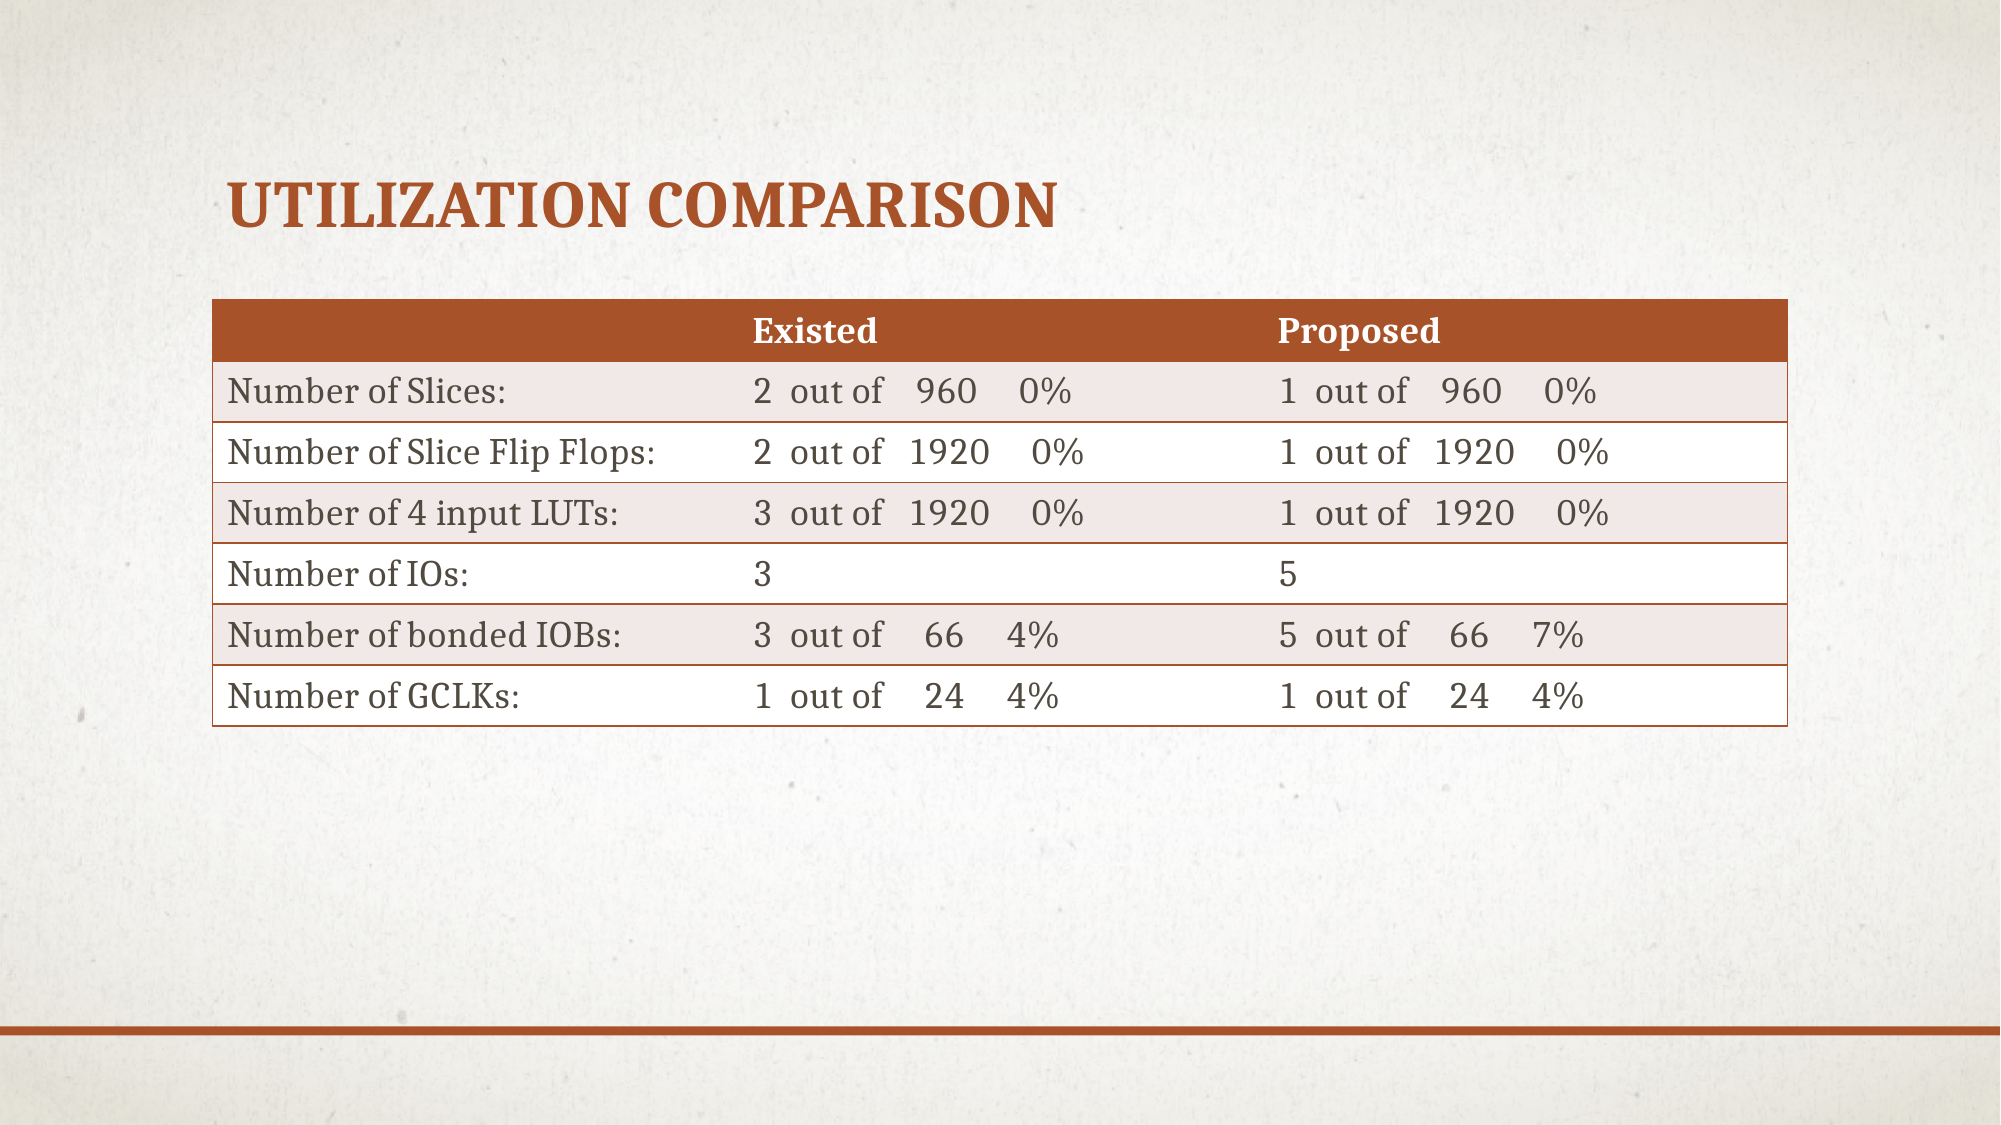

# Utilization Comparison
|  | Existed | Proposed |
| --- | --- | --- |
| Number of Slices: | 2 out of 960 0% | 1 out of 960 0% |
| Number of Slice Flip Flops: | 2 out of 1920 0% | 1 out of 1920 0% |
| Number of 4 input LUTs: | 3 out of 1920 0% | 1 out of 1920 0% |
| Number of IOs: | 3 | 5 |
| Number of bonded IOBs: | 3 out of 66 4% | 5 out of 66 7% |
| Number of GCLKs: | 1 out of 24 4% | 1 out of 24 4% |